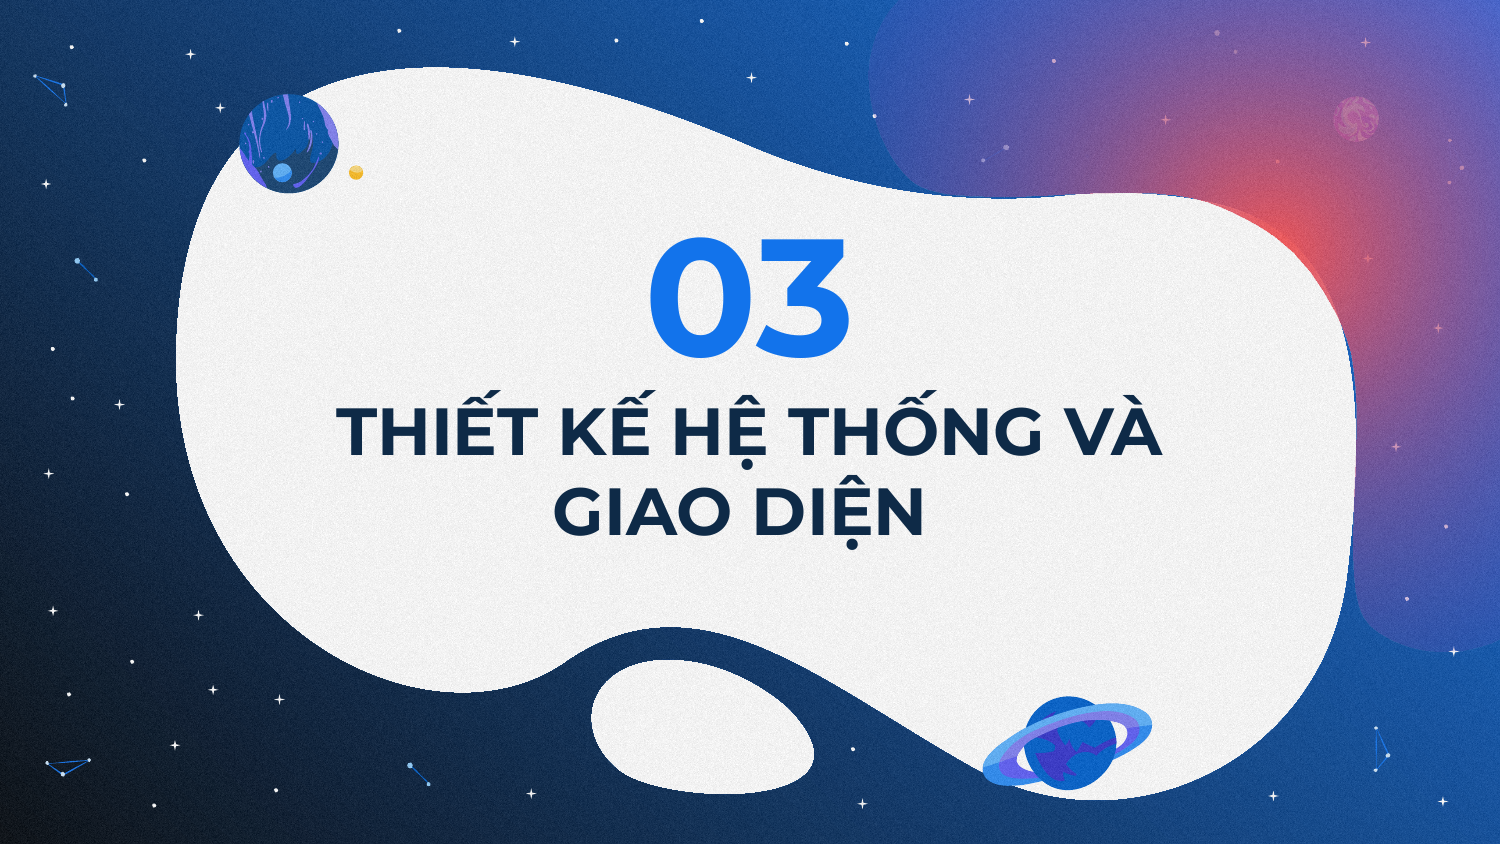

# 03
THIẾT KẾ HỆ THỐNG VÀ GIAO DIỆN